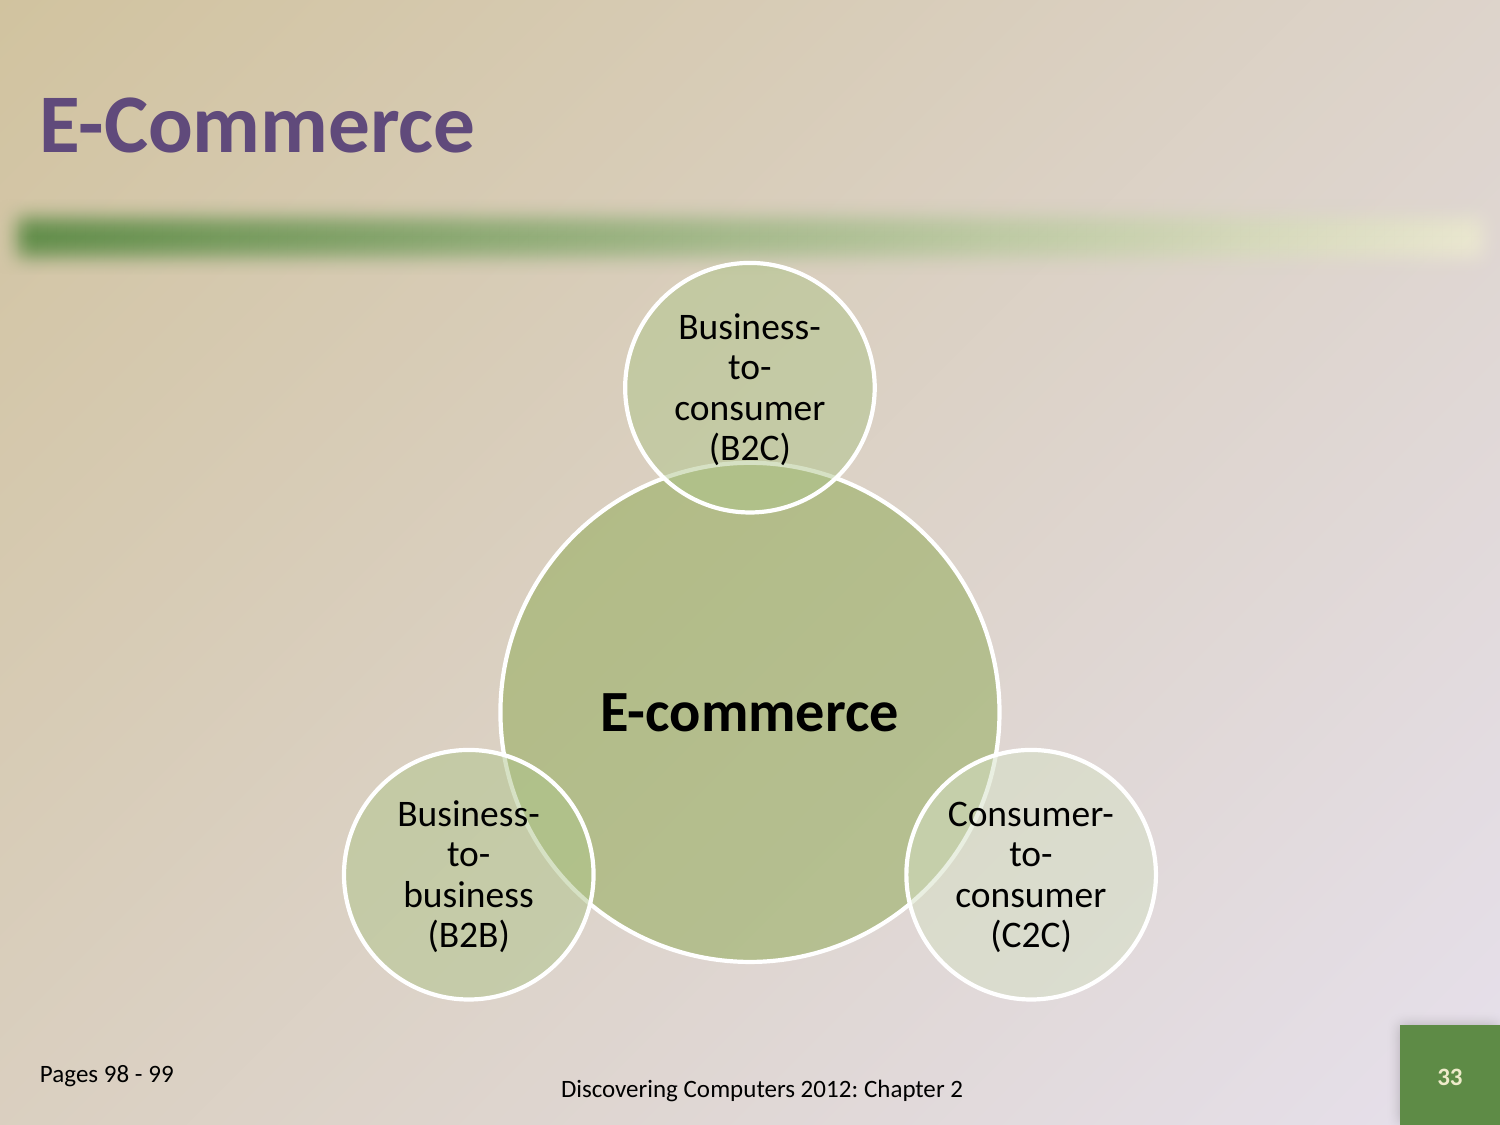

# E-Commerce
E-commerce
Business-to-consumer (B2C)
Consumer-to-consumer (C2C)
Business-to-business (B2B)
33
Pages 98 - 99
Discovering Computers 2012: Chapter 2